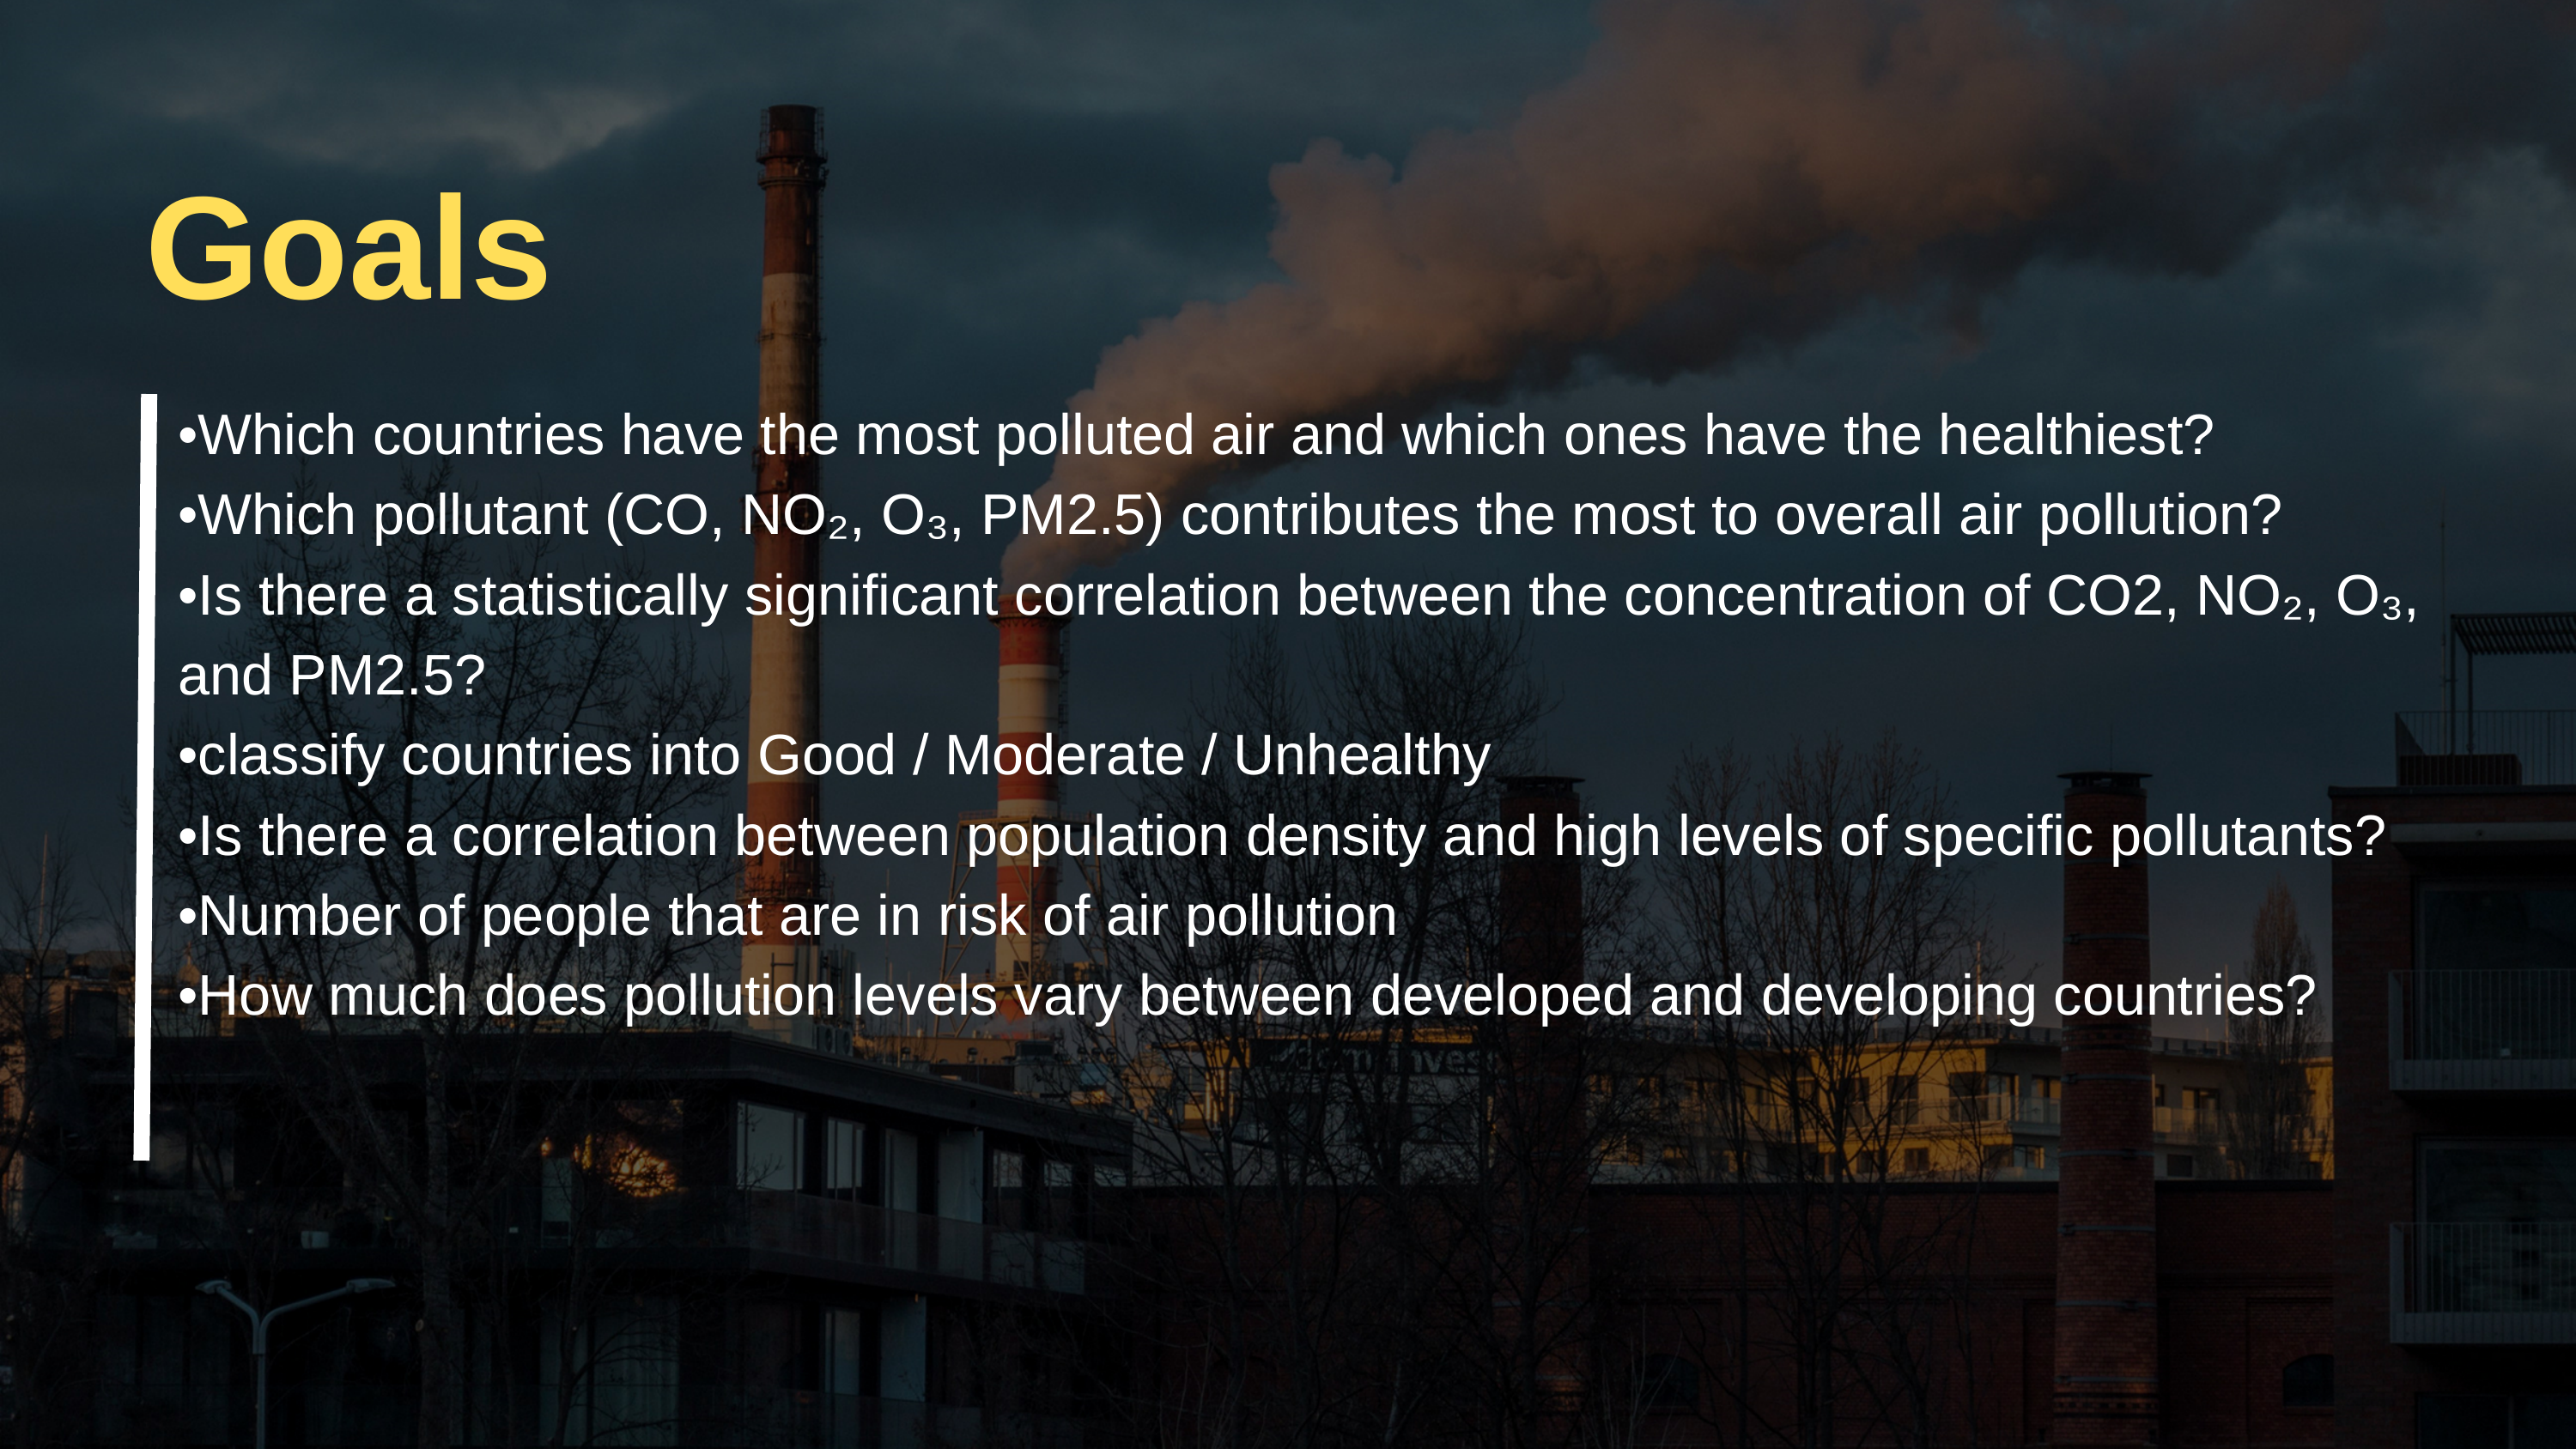

Goals
•Which countries have the most polluted air and which ones have the healthiest?
•Which pollutant (CO, NO₂, O₃, PM2.5) contributes the most to overall air pollution?
•Is there a statistically significant correlation between the concentration of CO2, NO₂, O₃, and PM2.5?
•classify countries into Good / Moderate / Unhealthy
•Is there a correlation between population density and high levels of specific pollutants?
•Number of people that are in risk of air pollution
•How much does pollution levels vary between developed and developing countries?